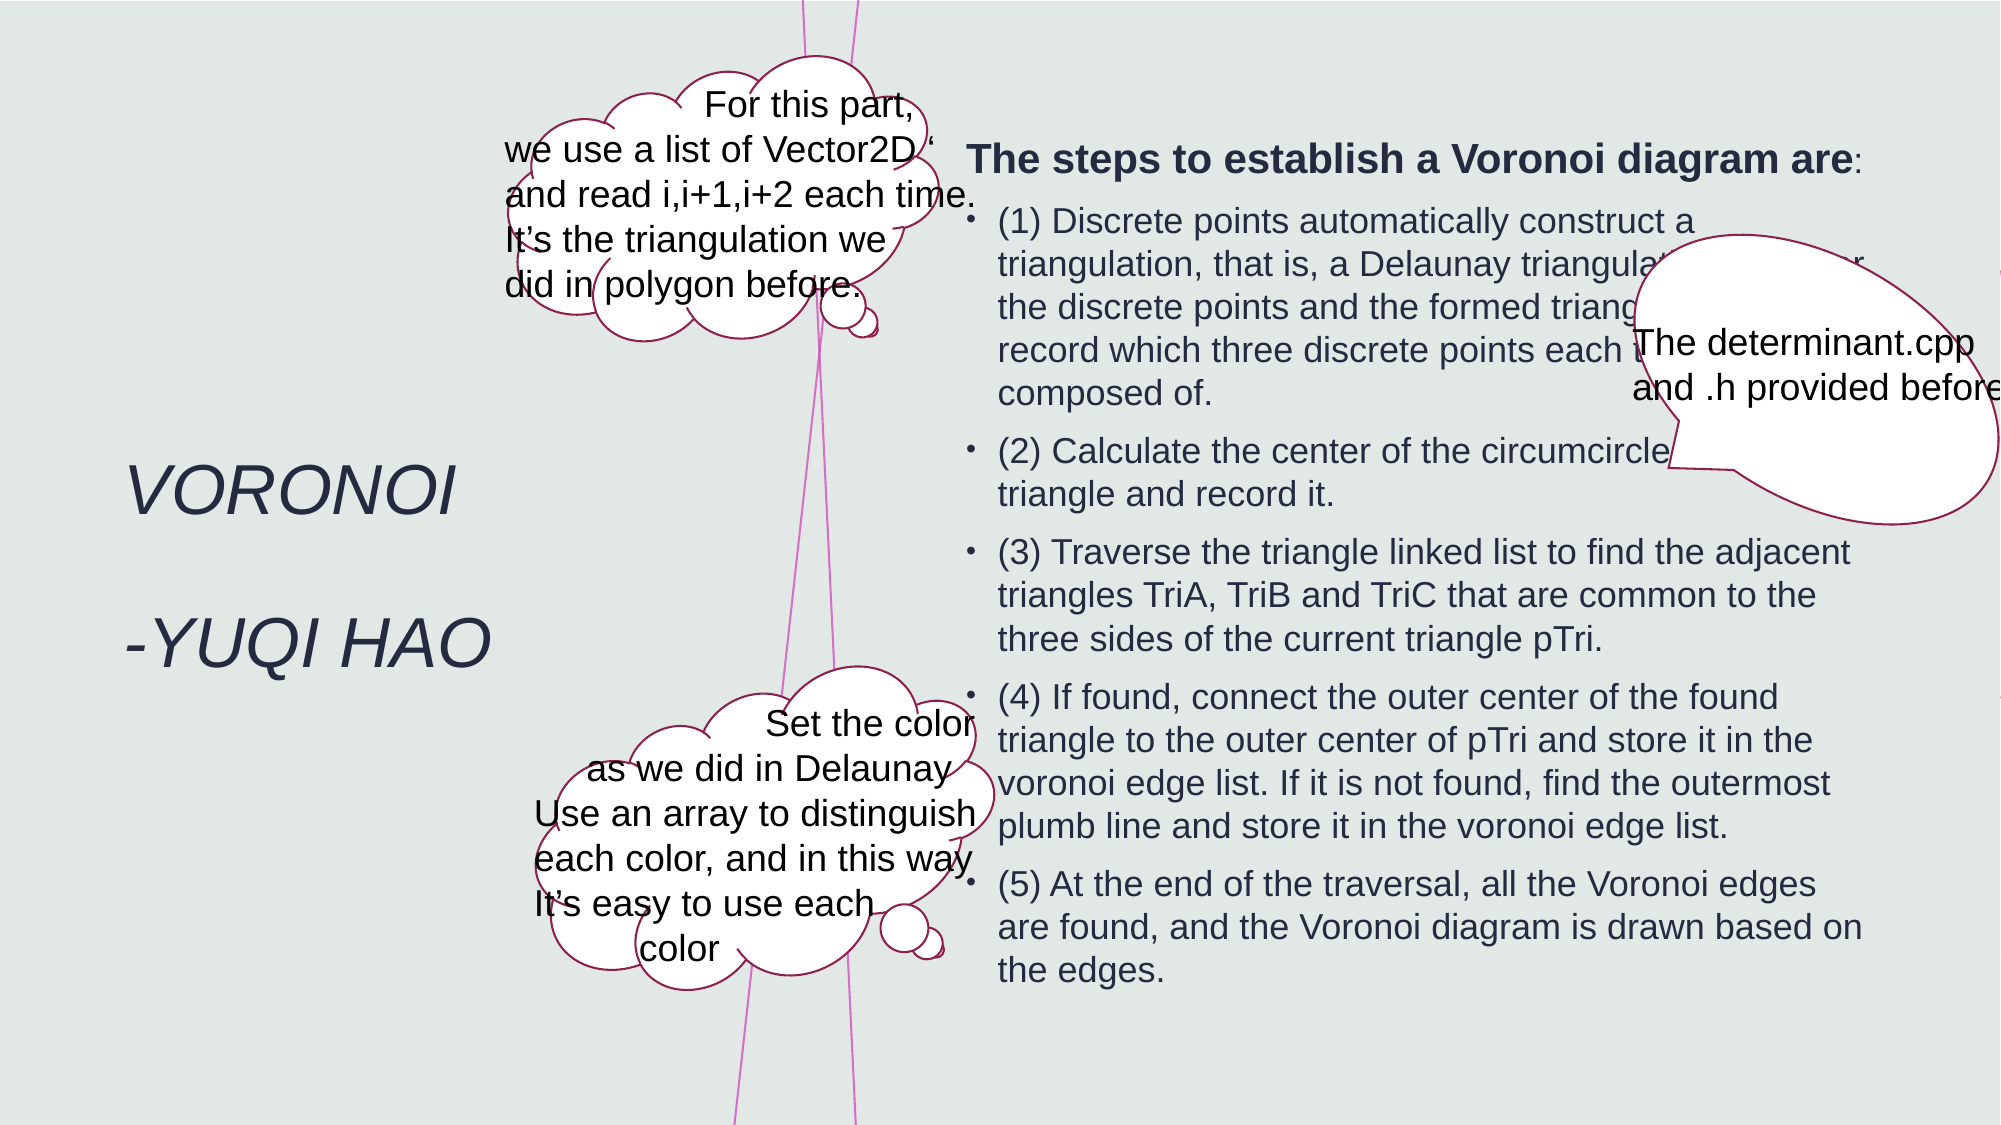

For this part,
we use a list of Vector2D ‘
and read i,i+1,i+2 each time.
It’s the triangulation we
did in polygon before.

The steps to establish a Voronoi diagram are:
(1) Discrete points automatically construct a triangulation, that is, a Delaunay triangulation. Number the discrete points and the formed triangles, and record which three discrete points each triangle is composed of.
(2) Calculate the center of the circumcircle of each triangle and record it.
(3) Traverse the triangle linked list to find the adjacent triangles TriA, TriB and TriC that are common to the three sides of the current triangle pTri.
(4) If found, connect the outer center of the found triangle to the outer center of pTri and store it in the voronoi edge list. If it is not found, find the outermost plumb line and store it in the voronoi edge list.
(5) At the end of the traversal, all the Voronoi edges are found, and the Voronoi diagram is drawn based on the edges.
# Voronoi -Yuqi hao

The determinant.cpp
and .h provided before

                      Set the color
     as we did in Delaunay
Use an array to distinguish
each color, and in this way
It’s easy to use each
          color